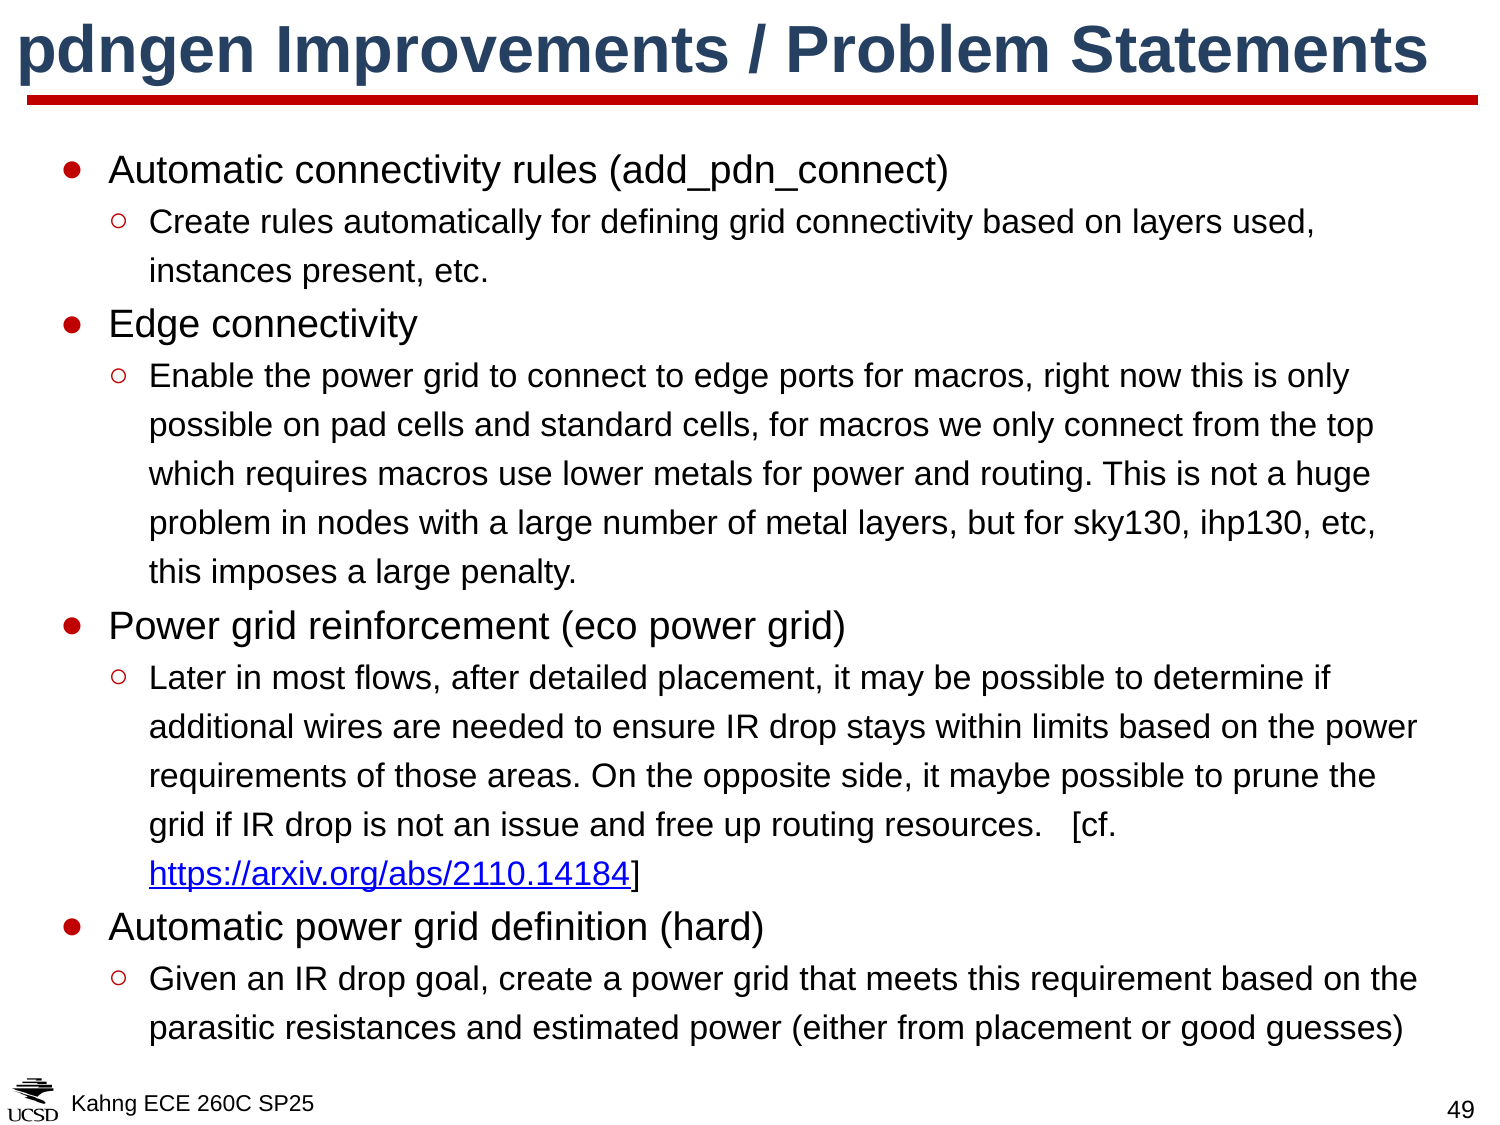

# pdngen Improvements / Problem Statements
Automatic connectivity rules (add_pdn_connect)
Create rules automatically for defining grid connectivity based on layers used, instances present, etc.
Edge connectivity
Enable the power grid to connect to edge ports for macros, right now this is only possible on pad cells and standard cells, for macros we only connect from the top which requires macros use lower metals for power and routing. This is not a huge problem in nodes with a large number of metal layers, but for sky130, ihp130, etc, this imposes a large penalty.
Power grid reinforcement (eco power grid)
Later in most flows, after detailed placement, it may be possible to determine if additional wires are needed to ensure IR drop stays within limits based on the power requirements of those areas. On the opposite side, it maybe possible to prune the grid if IR drop is not an issue and free up routing resources.   [cf. https://arxiv.org/abs/2110.14184]
Automatic power grid definition (hard)
Given an IR drop goal, create a power grid that meets this requirement based on the parasitic resistances and estimated power (either from placement or good guesses)
Kahng ECE 260C SP25